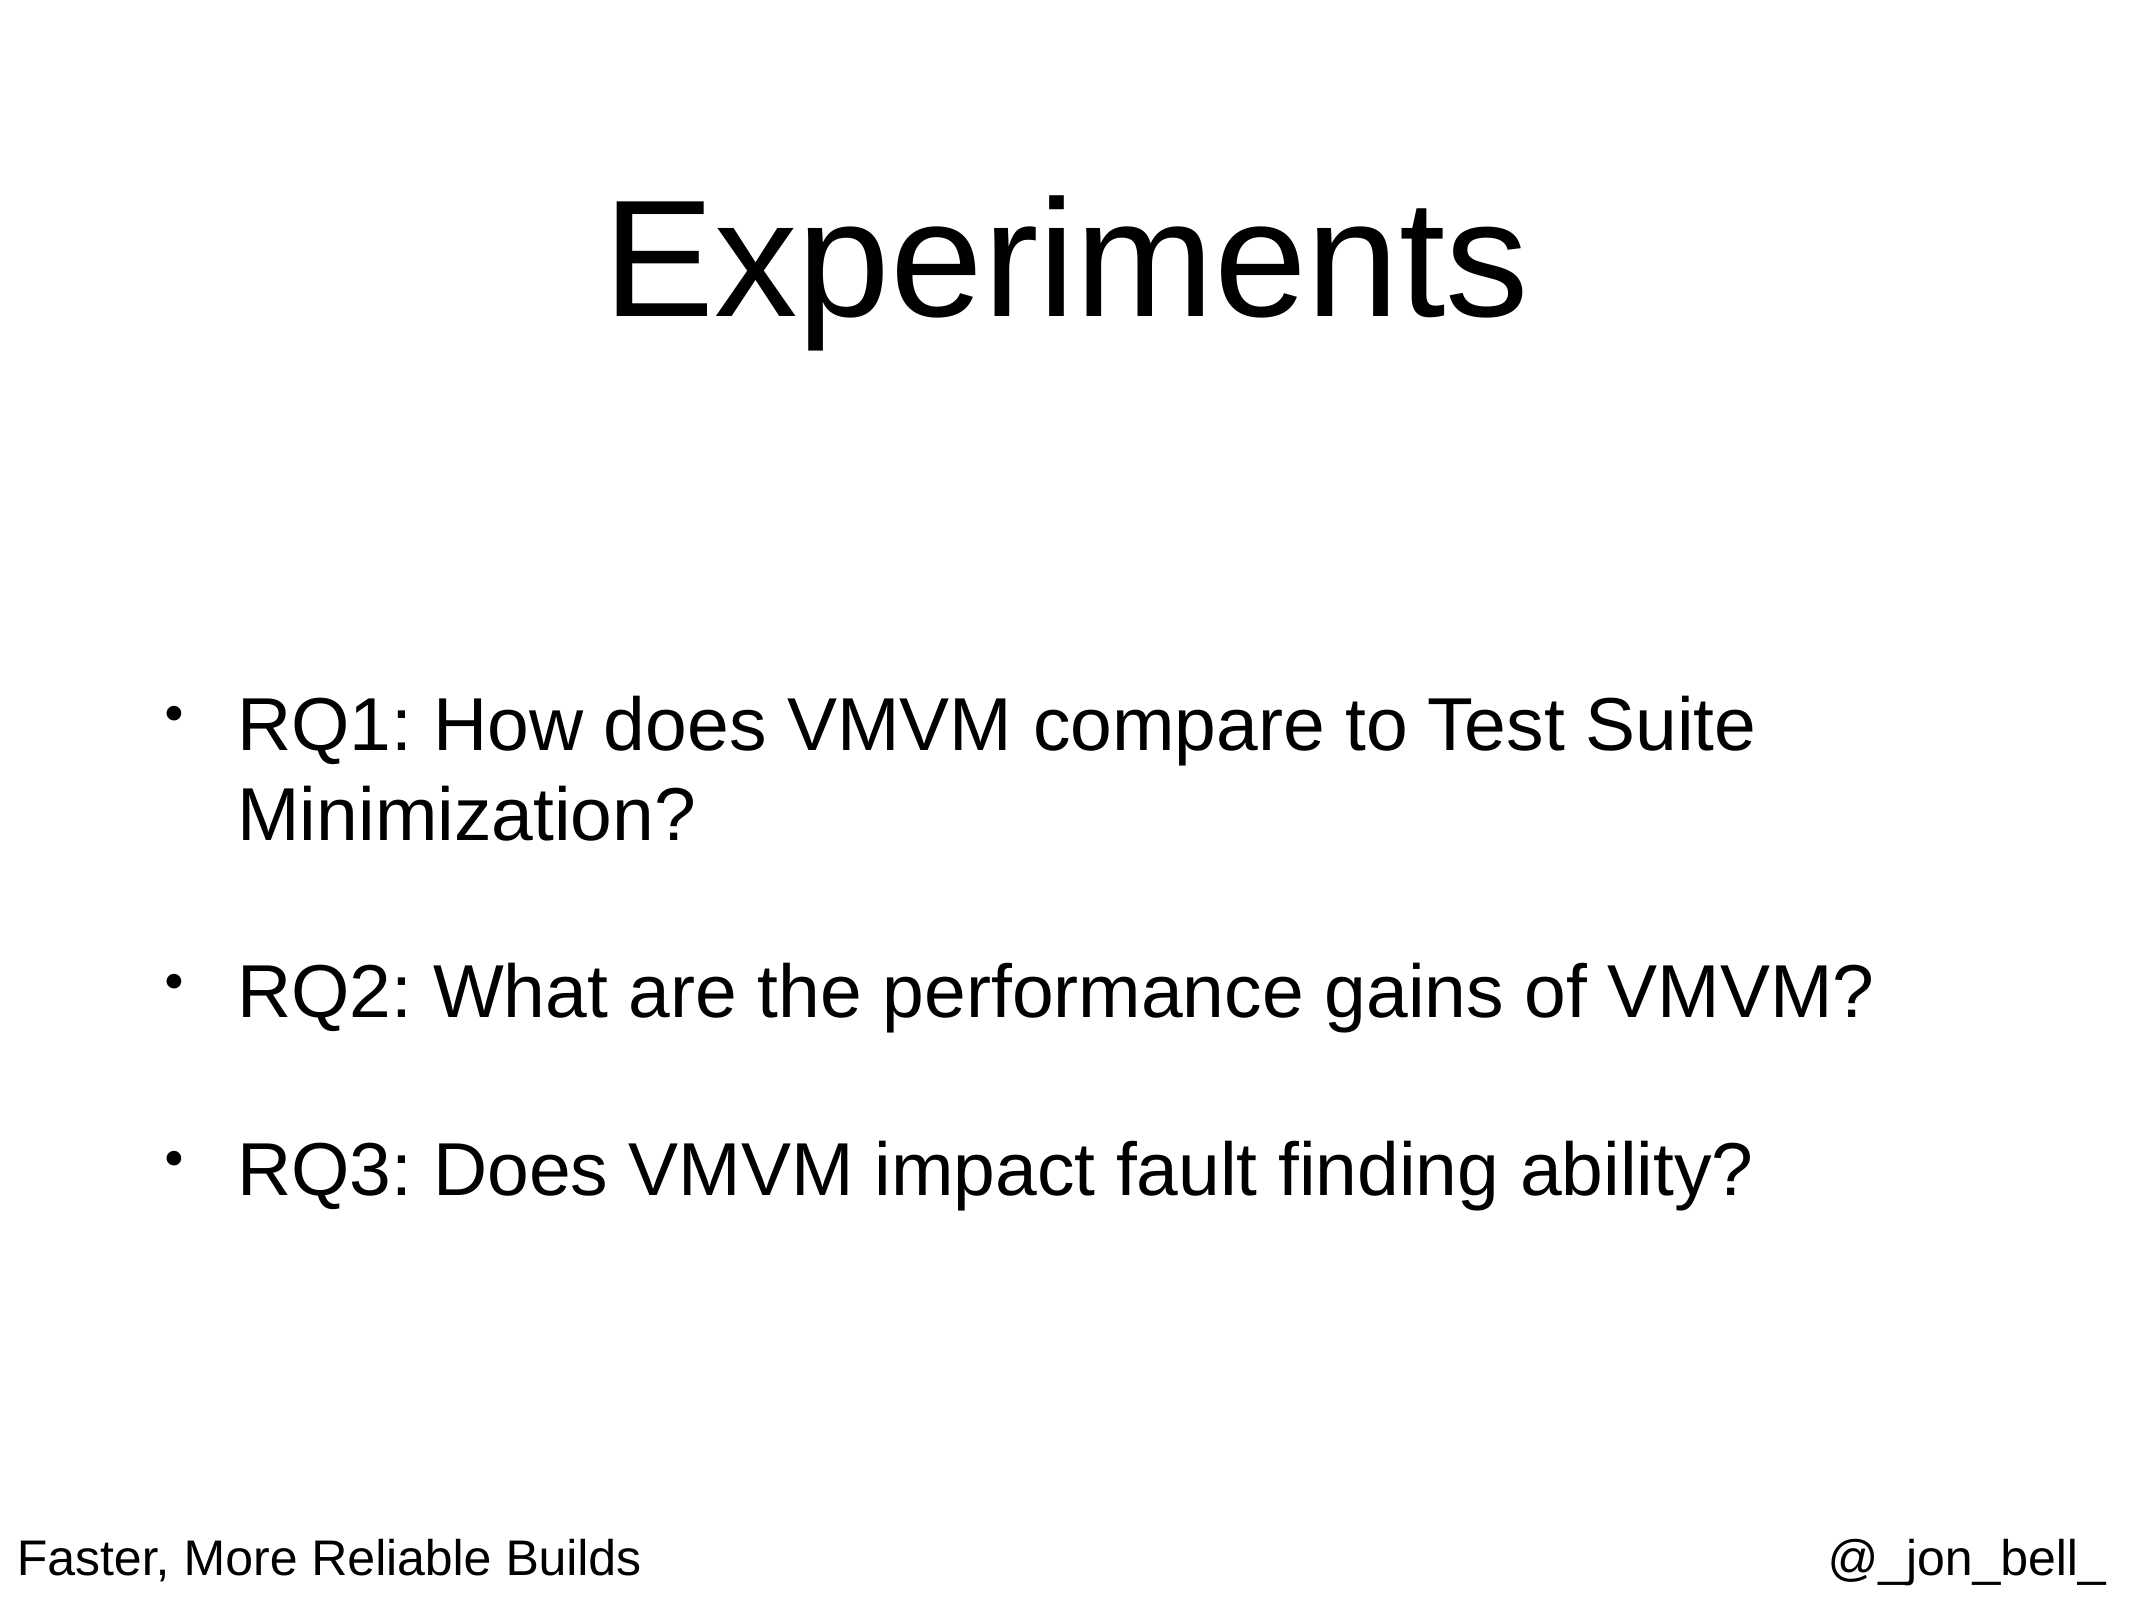

# Experiments
RQ1: How does VMVM compare to Test Suite Minimization?
RQ2: What are the performance gains of VMVM?
RQ3: Does VMVM impact fault finding ability?